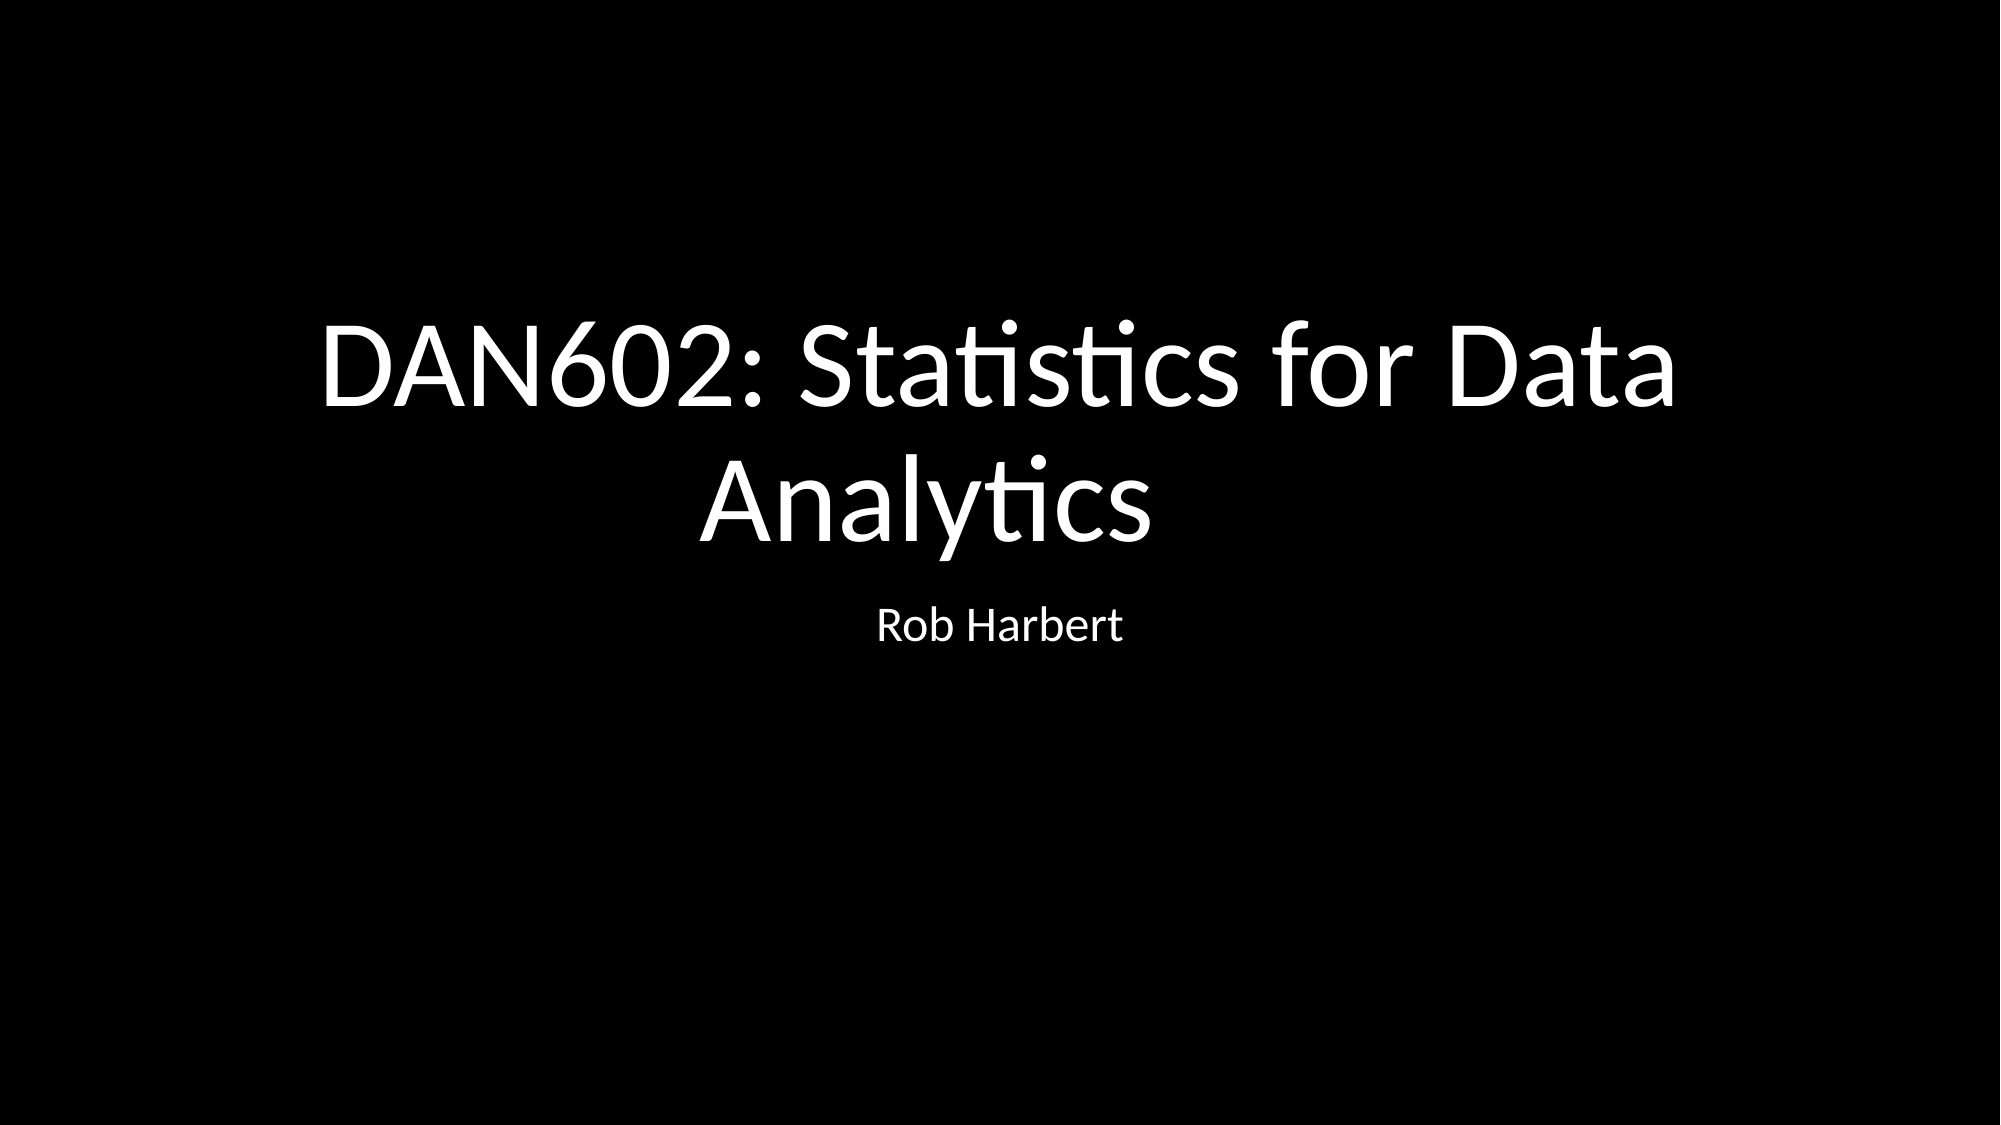

# DAN602: Statistics for Data Analytics
Rob Harbert